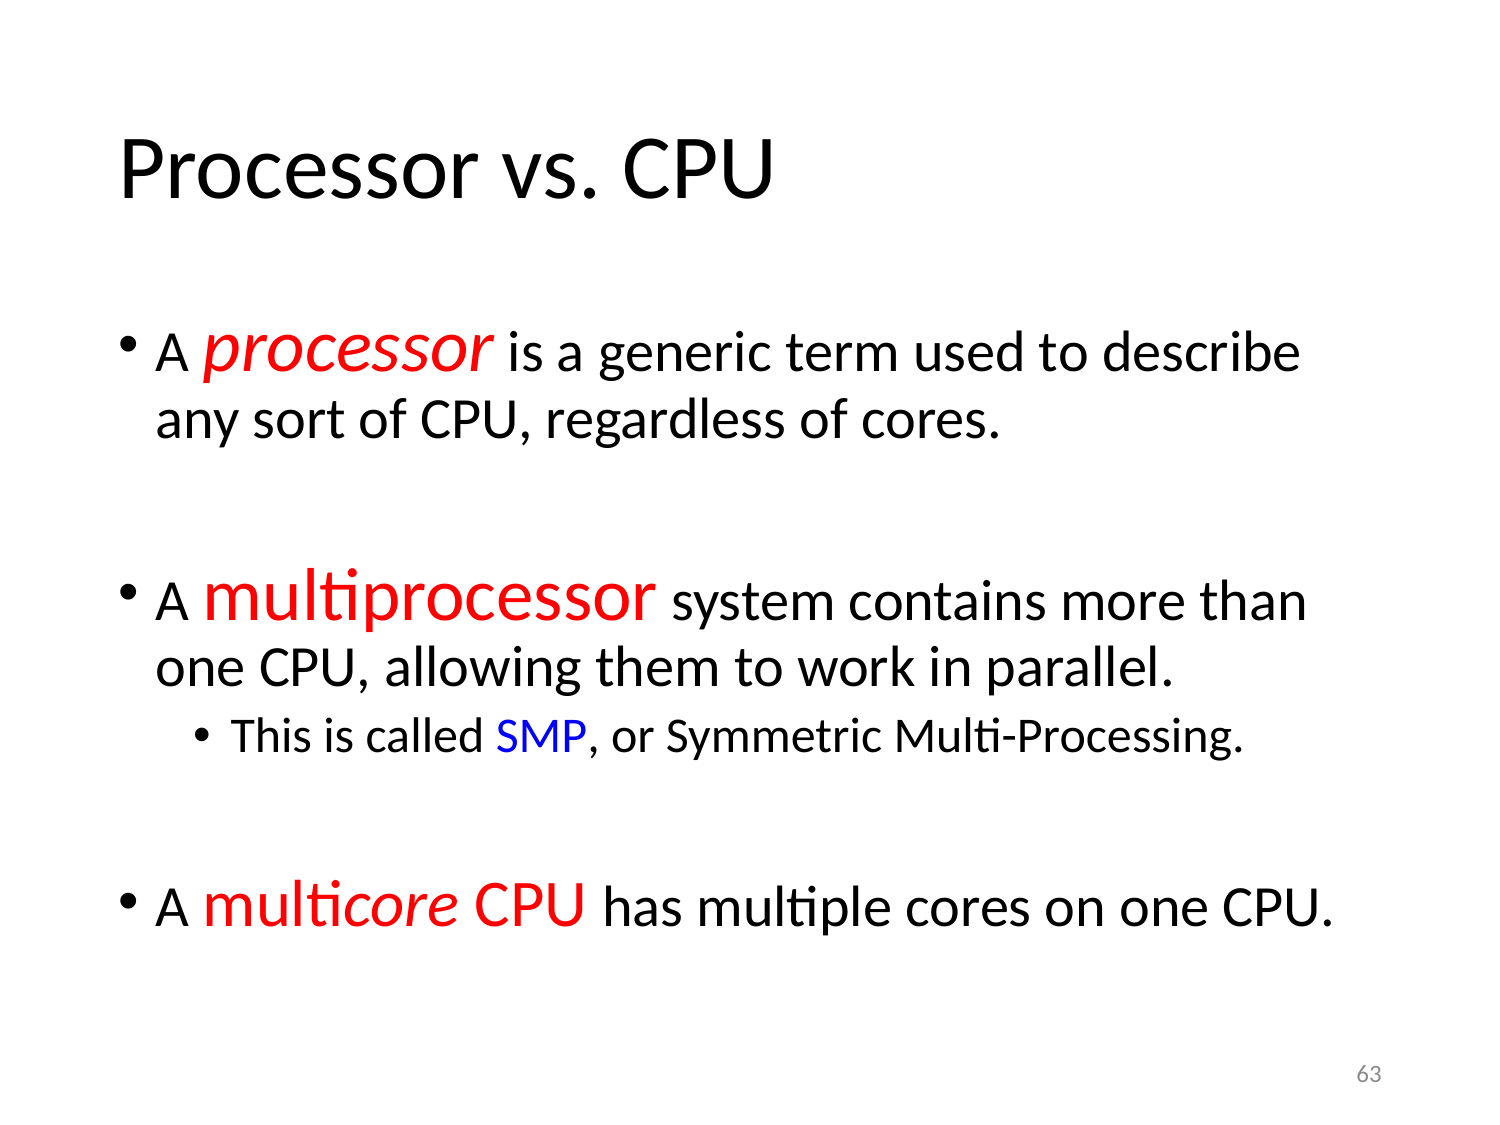

# Processor vs. CPU
A processor is a generic term used to describe any sort of CPU, regardless of cores.

A multiprocessor system contains more than one CPU, allowing them to work in parallel.
This is called SMP, or Symmetric Multi-Processing.

A multicore CPU has multiple cores on one CPU.

63